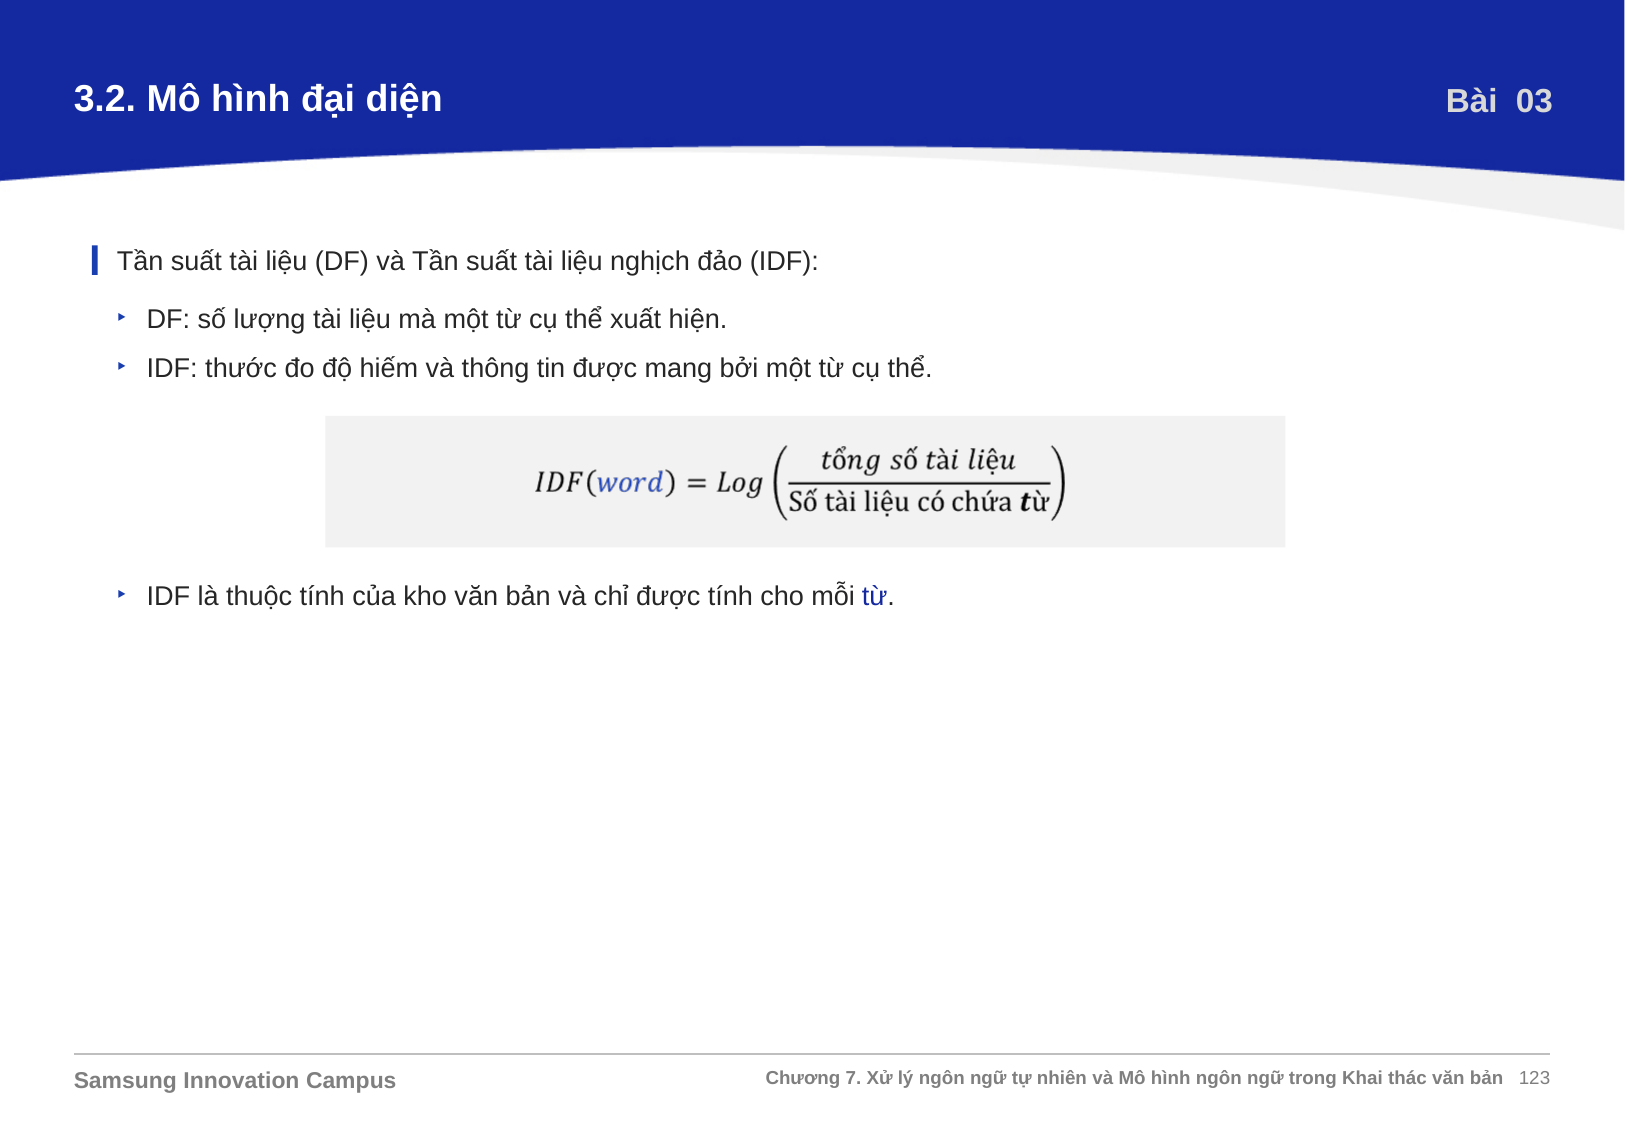

3.2. Mô hình đại diện
Bài  03
Tần suất tài liệu (DF) và Tần suất tài liệu nghịch đảo (IDF):

DF: số lượng tài liệu mà một từ cụ thể xuất hiện.
IDF: thước đo độ hiếm và thông tin được mang bởi một từ cụ thể.

IDF là thuộc tính của kho văn bản và chỉ được tính cho mỗi từ.